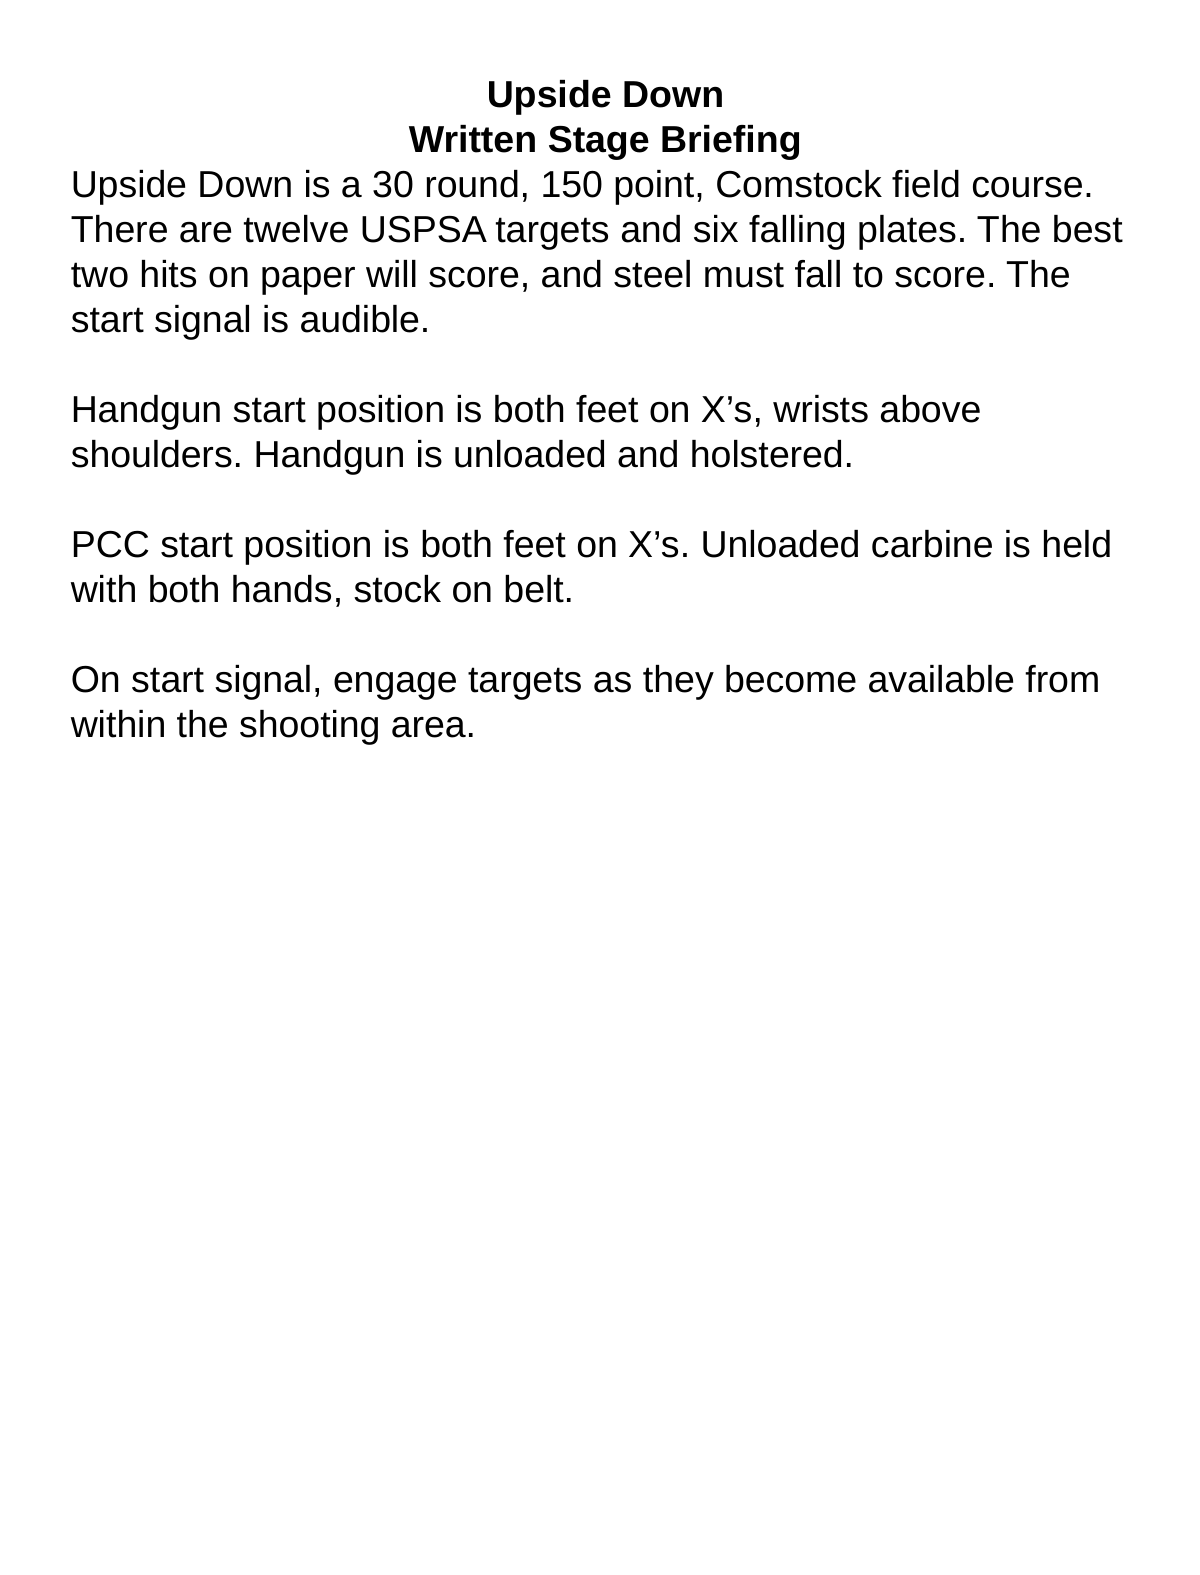

Upside Down
Written Stage Briefing
Upside Down is a 30 round, 150 point, Comstock field course. There are twelve USPSA targets and six falling plates. The best two hits on paper will score, and steel must fall to score. The start signal is audible.

Handgun start position is both feet on X’s, wrists above shoulders. Handgun is unloaded and holstered.

PCC start position is both feet on X’s. Unloaded carbine is held with both hands, stock on belt.

On start signal, engage targets as they become available from within the shooting area.